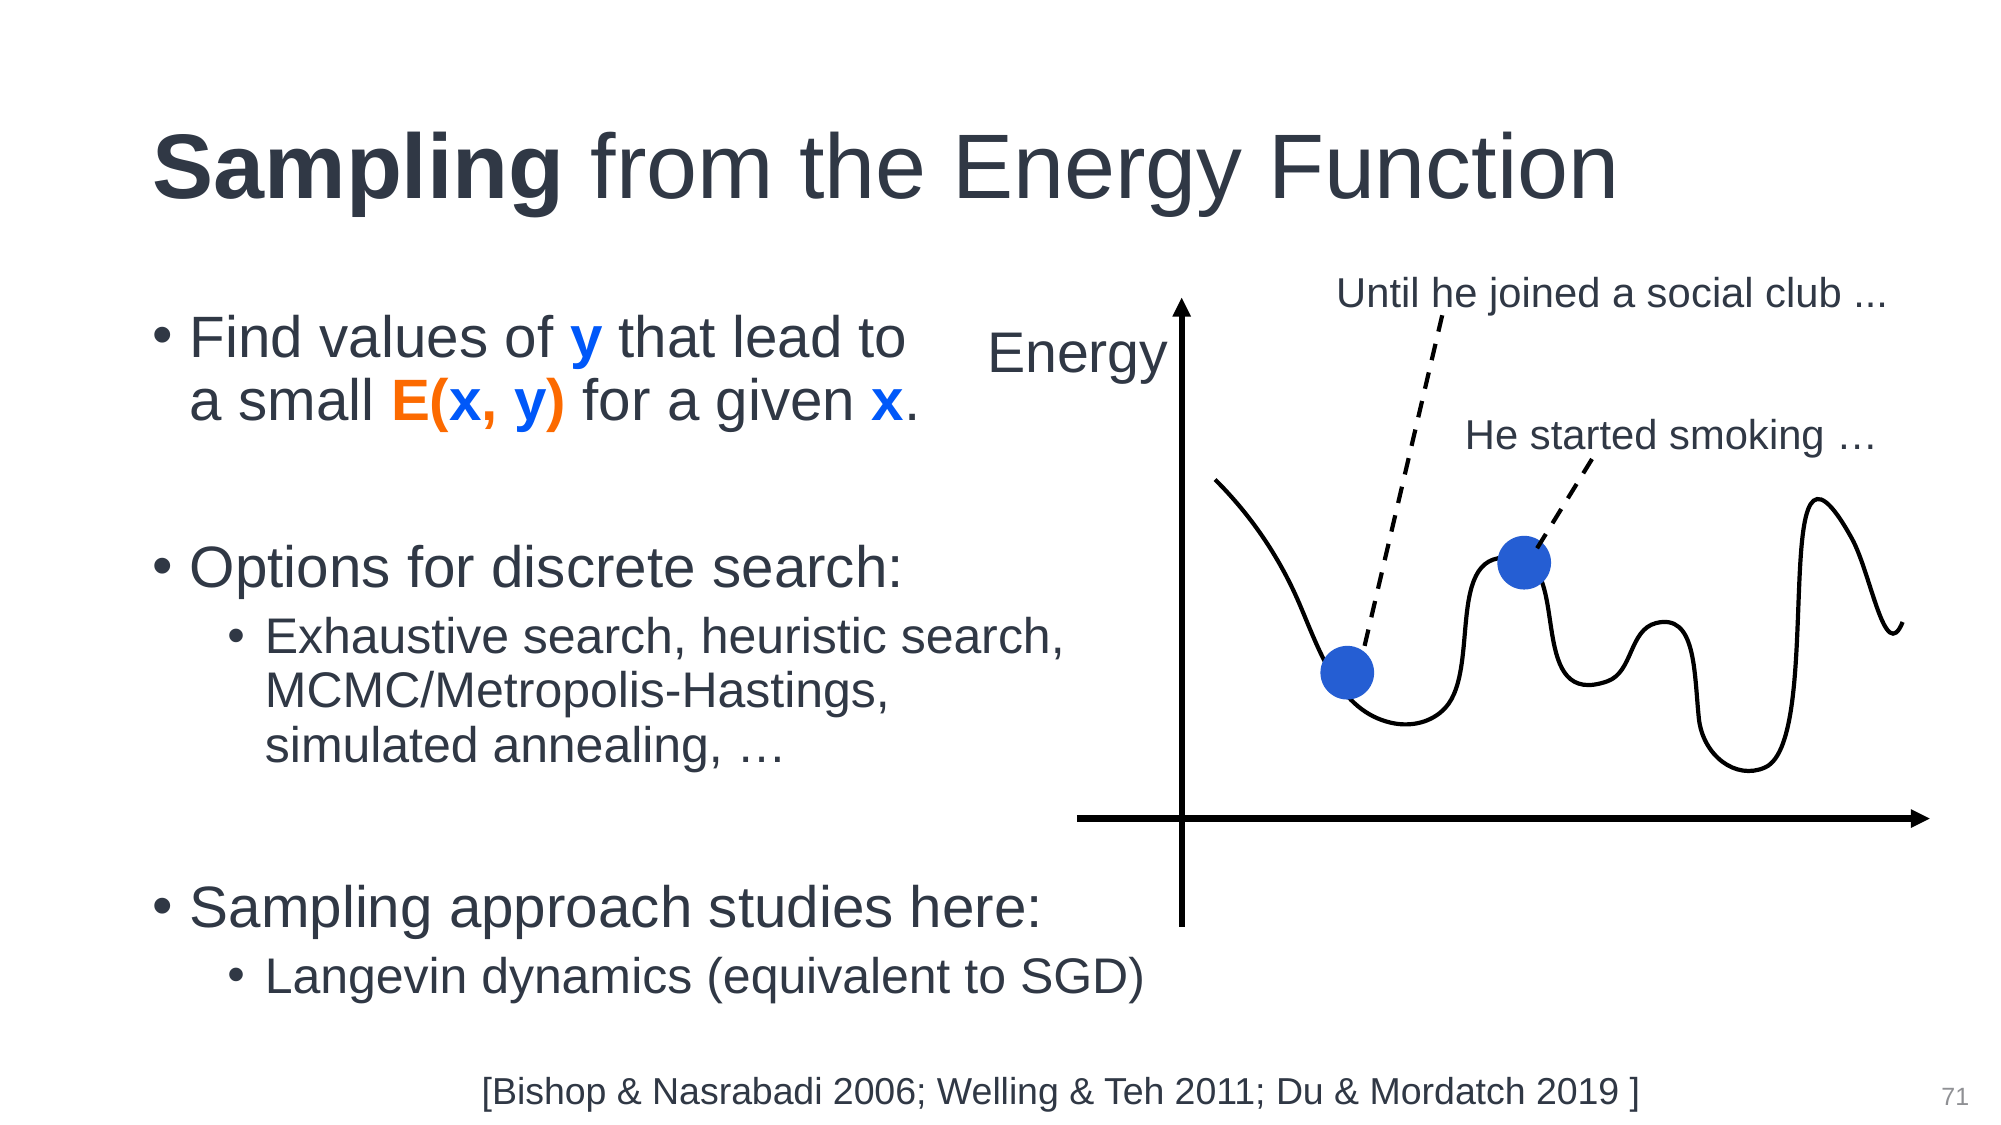

# Sampling from the Energy Function
Until he joined a social club ...

Find values of y that lead to
a small E(x, y) for a given x.

Options for discrete search:
Exhaustive search, heuristic search,
MCMC/Metropolis-Hastings,
simulated annealing, …

Sampling approach studies here:
Langevin dynamics (equivalent to SGD)

Energy
He started smoking …

[Bishop & Nasrabadi 2006; Welling & Teh 2011; Du & Mordatch 2019 ]
71